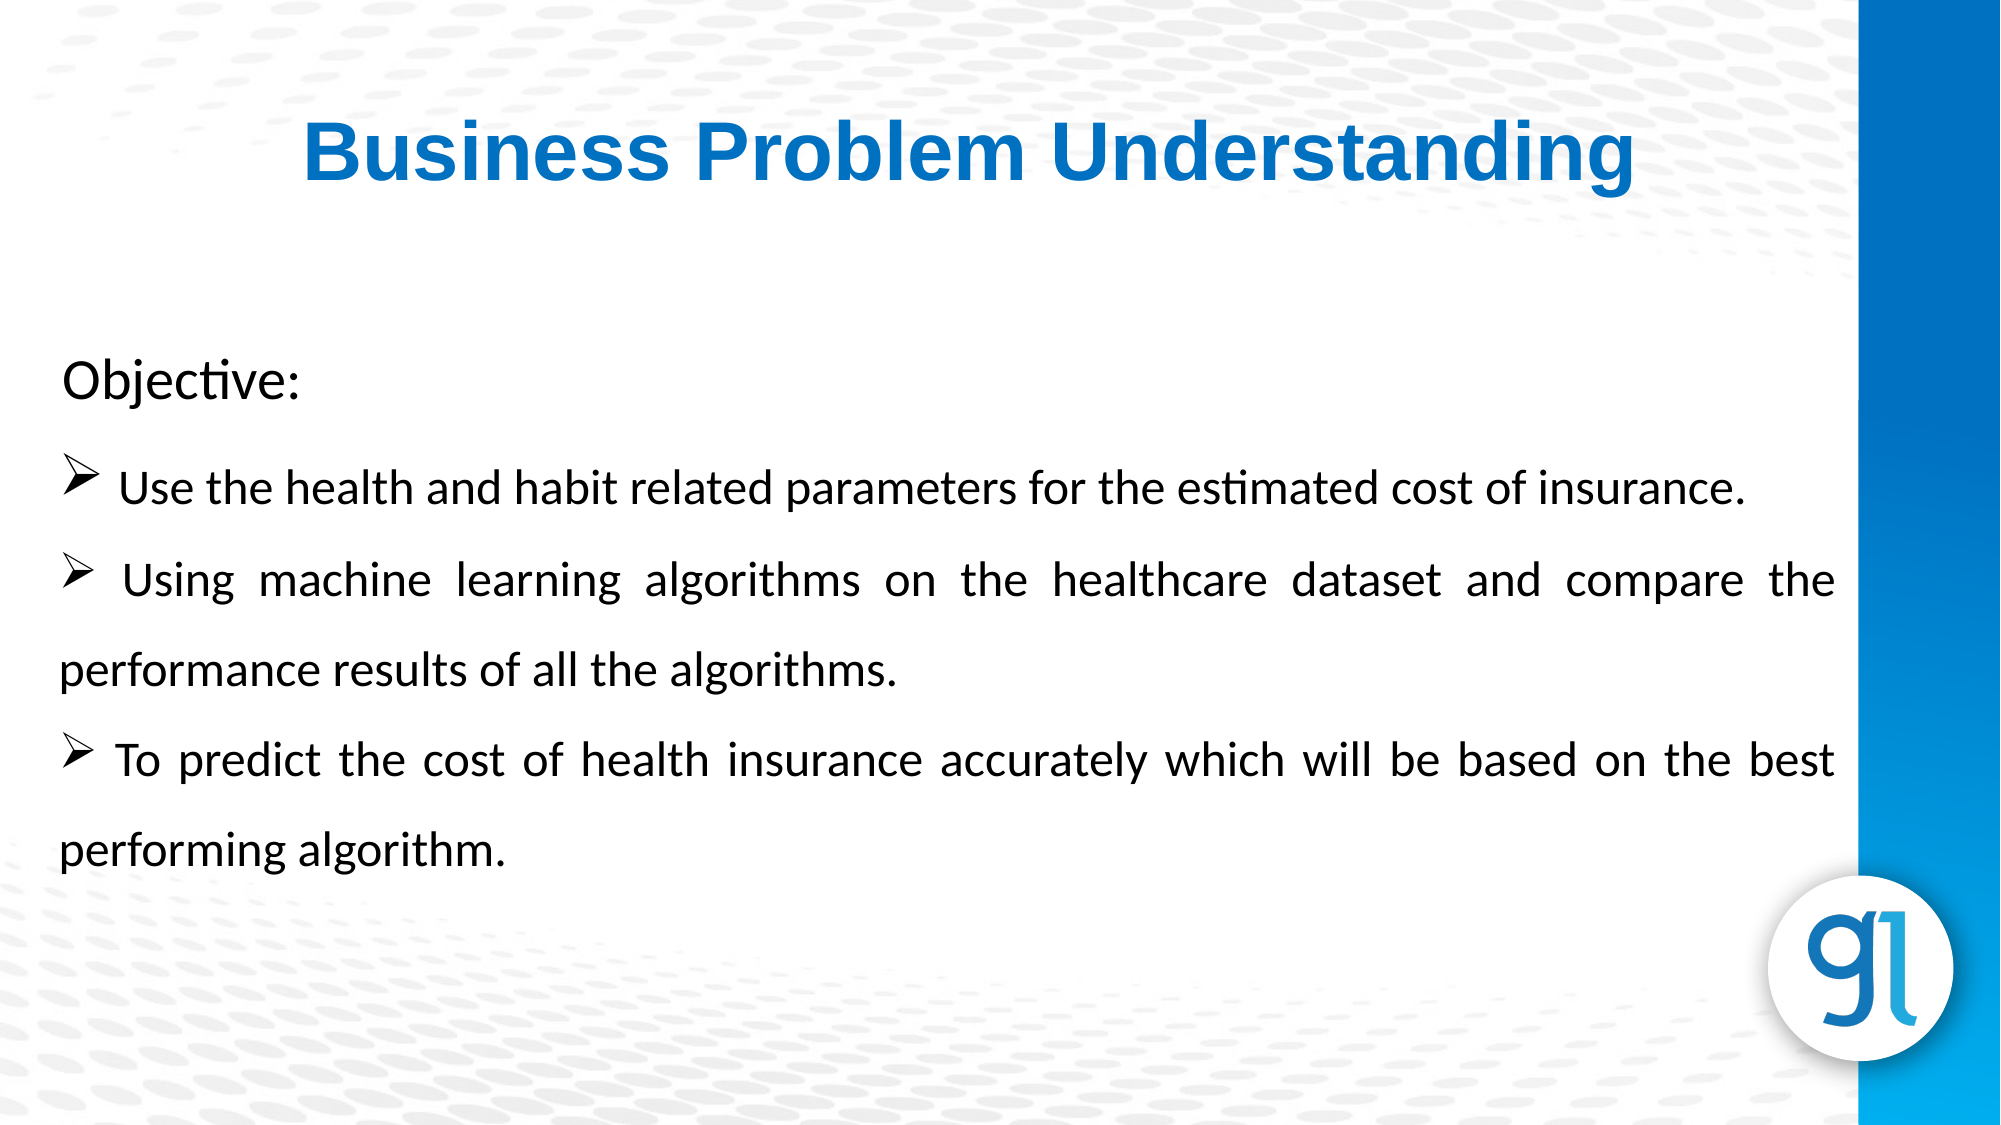

Business Problem Understanding
Objective:
 Use the health and habit related parameters for the estimated cost of insurance.
 Using machine learning algorithms on the healthcare dataset and compare the performance results of all the algorithms.
 To predict the cost of health insurance accurately which will be based on the best performing algorithm.